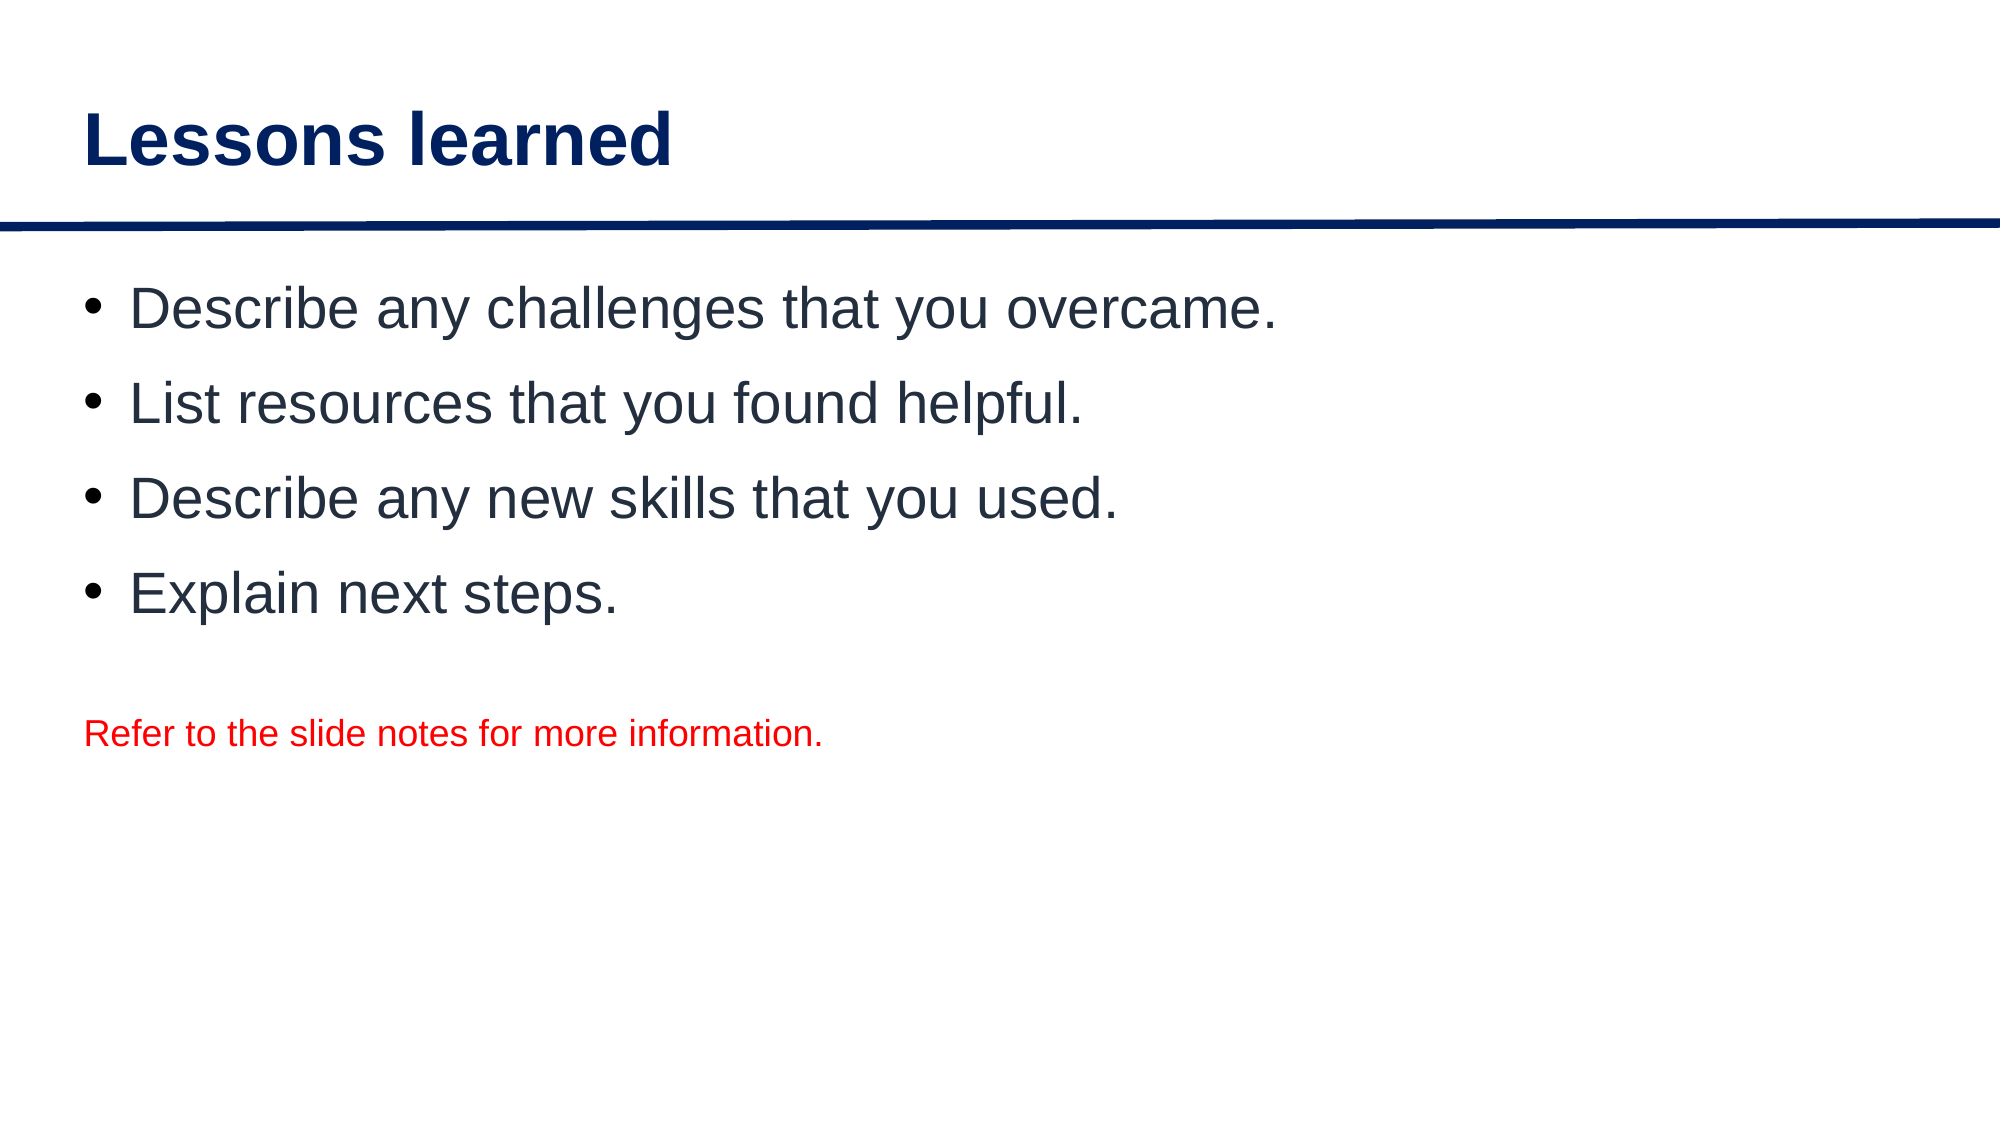

# Lessons learned

Describe any challenges that you overcame.
List resources that you found helpful.
Describe any new skills that you used.
Explain next steps.

Refer to the slide notes for more information.​